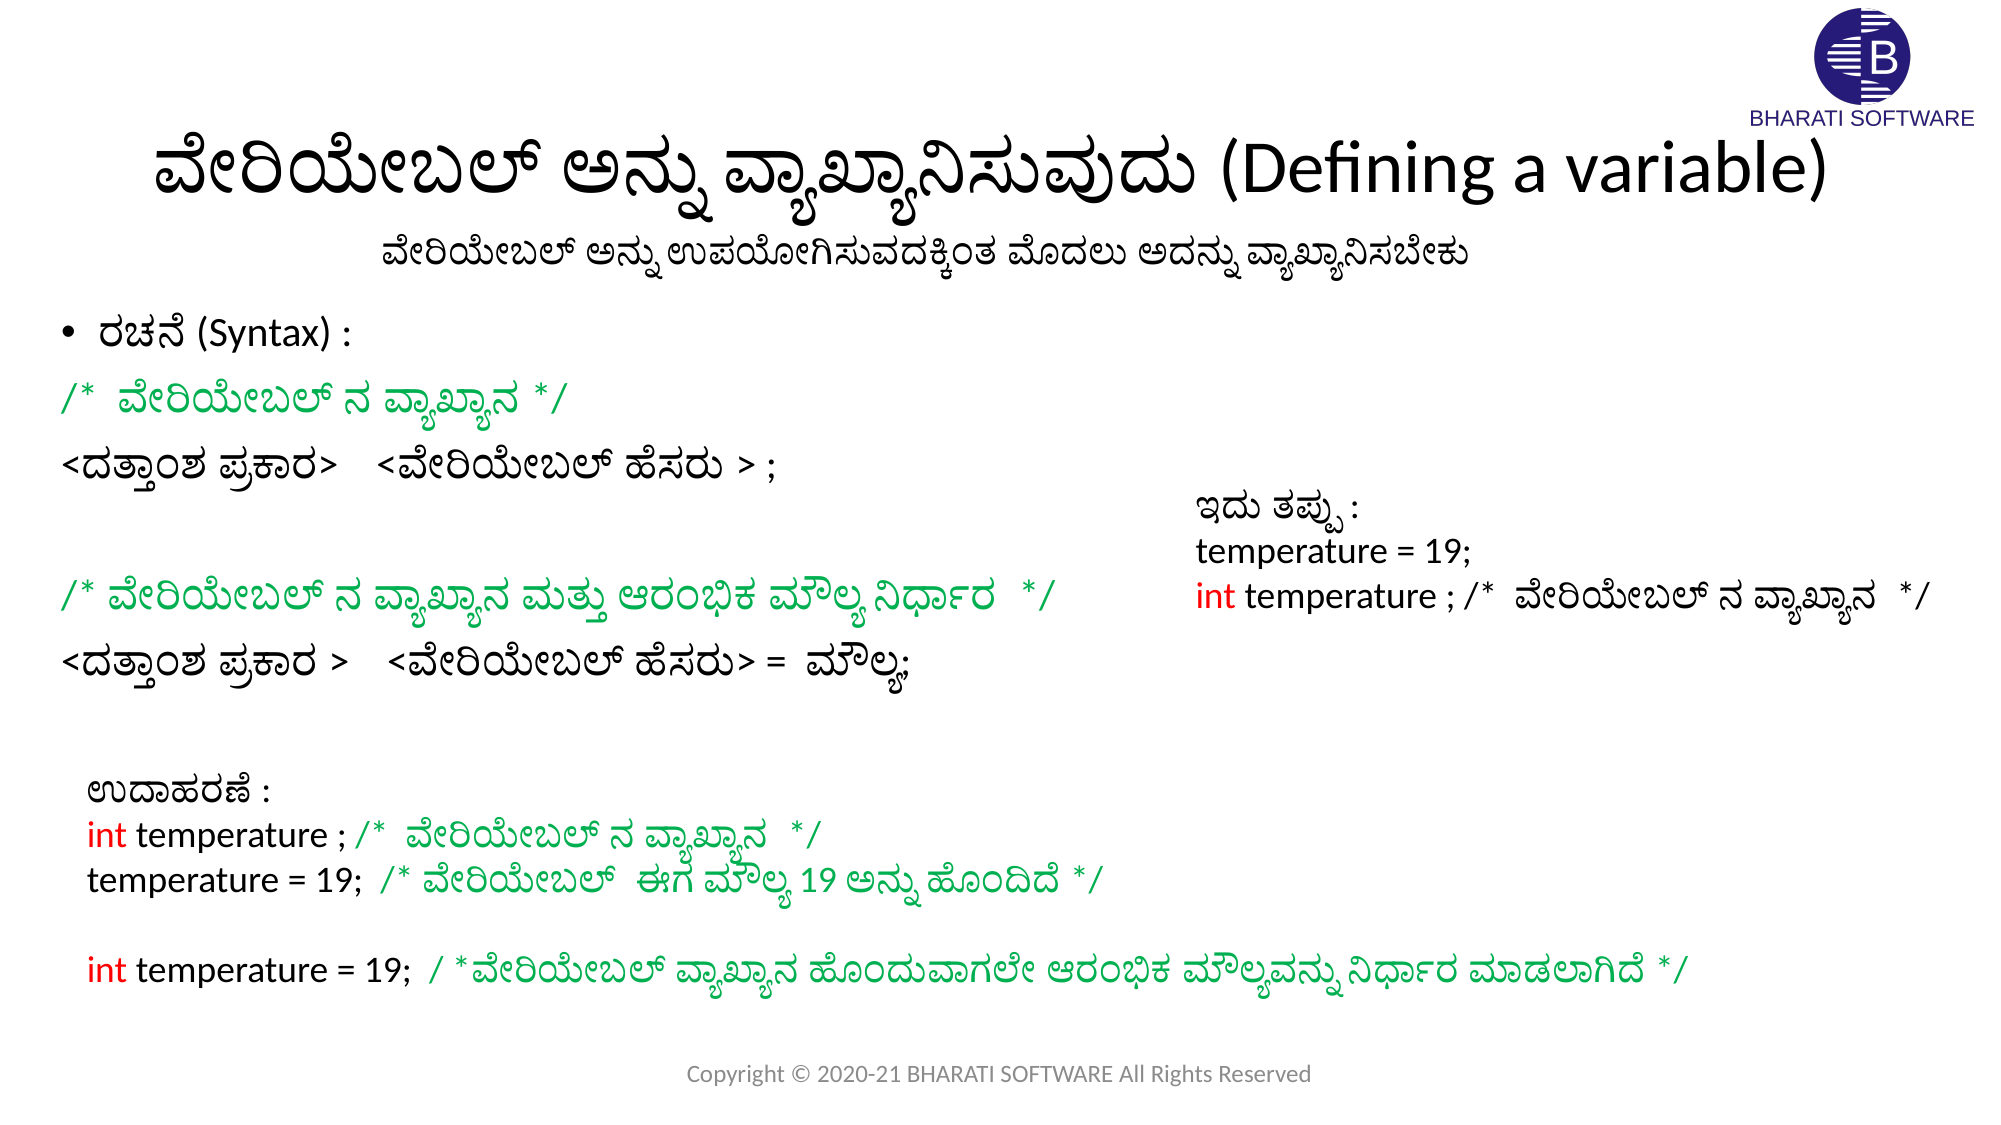

# ವೇರಿಯೇಬಲ್ ಅನ್ನು ವ್ಯಾಖ್ಯಾನಿಸುವುದು (Defining a variable)
ವೇರಿಯೇಬಲ್ ಅನ್ನು ಉಪಯೋಗಿಸುವದಕ್ಕಿಂತ ಮೊದಲು ಅದನ್ನು ವ್ಯಾಖ್ಯಾನಿಸಬೇಕು
ರಚನೆ (Syntax) :
/*  ವೇರಿಯೇಬಲ್ ನ ವ್ಯಾಖ್ಯಾನ */
<ದತ್ತಾಂಶ ಪ್ರಕಾರ>    <ವೇರಿಯೇಬಲ್ ಹೆಸರು > ;

/* ವೇರಿಯೇಬಲ್ ನ ವ್ಯಾಖ್ಯಾನ ಮತ್ತು ಆರಂಭಿಕ ಮೌಲ್ಯ ನಿರ್ಧಾರ  */
<ದತ್ತಾಂಶ ಪ್ರಕಾರ >    <ವೇರಿಯೇಬಲ್ ಹೆಸರು> =  ಮೌಲ್ಯ;
ಇದು ತಪ್ಪು :
temperature = 19;
int temperature ; /*  ವೇರಿಯೇಬಲ್ ನ ವ್ಯಾಖ್ಯಾನ  */

ಉದಾಹರಣೆ :
int temperature ; /*  ವೇರಿಯೇಬಲ್ ನ ವ್ಯಾಖ್ಯಾನ  */
temperature = 19;  /* ವೇರಿಯೇಬಲ್  ಈಗ ಮೌಲ್ಯ 19 ಅನ್ನು ಹೊಂದಿದೆ */

int temperature = 19;  / *ವೇರಿಯೇಬಲ್ ವ್ಯಾಖ್ಯಾನ ಹೊಂದುವಾಗಲೇ ಆರಂಭಿಕ ಮೌಲ್ಯವನ್ನು ನಿರ್ಧಾರ ಮಾಡಲಾಗಿದೆ */
Copyright © 2020-21 BHARATI SOFTWARE All Rights Reserved